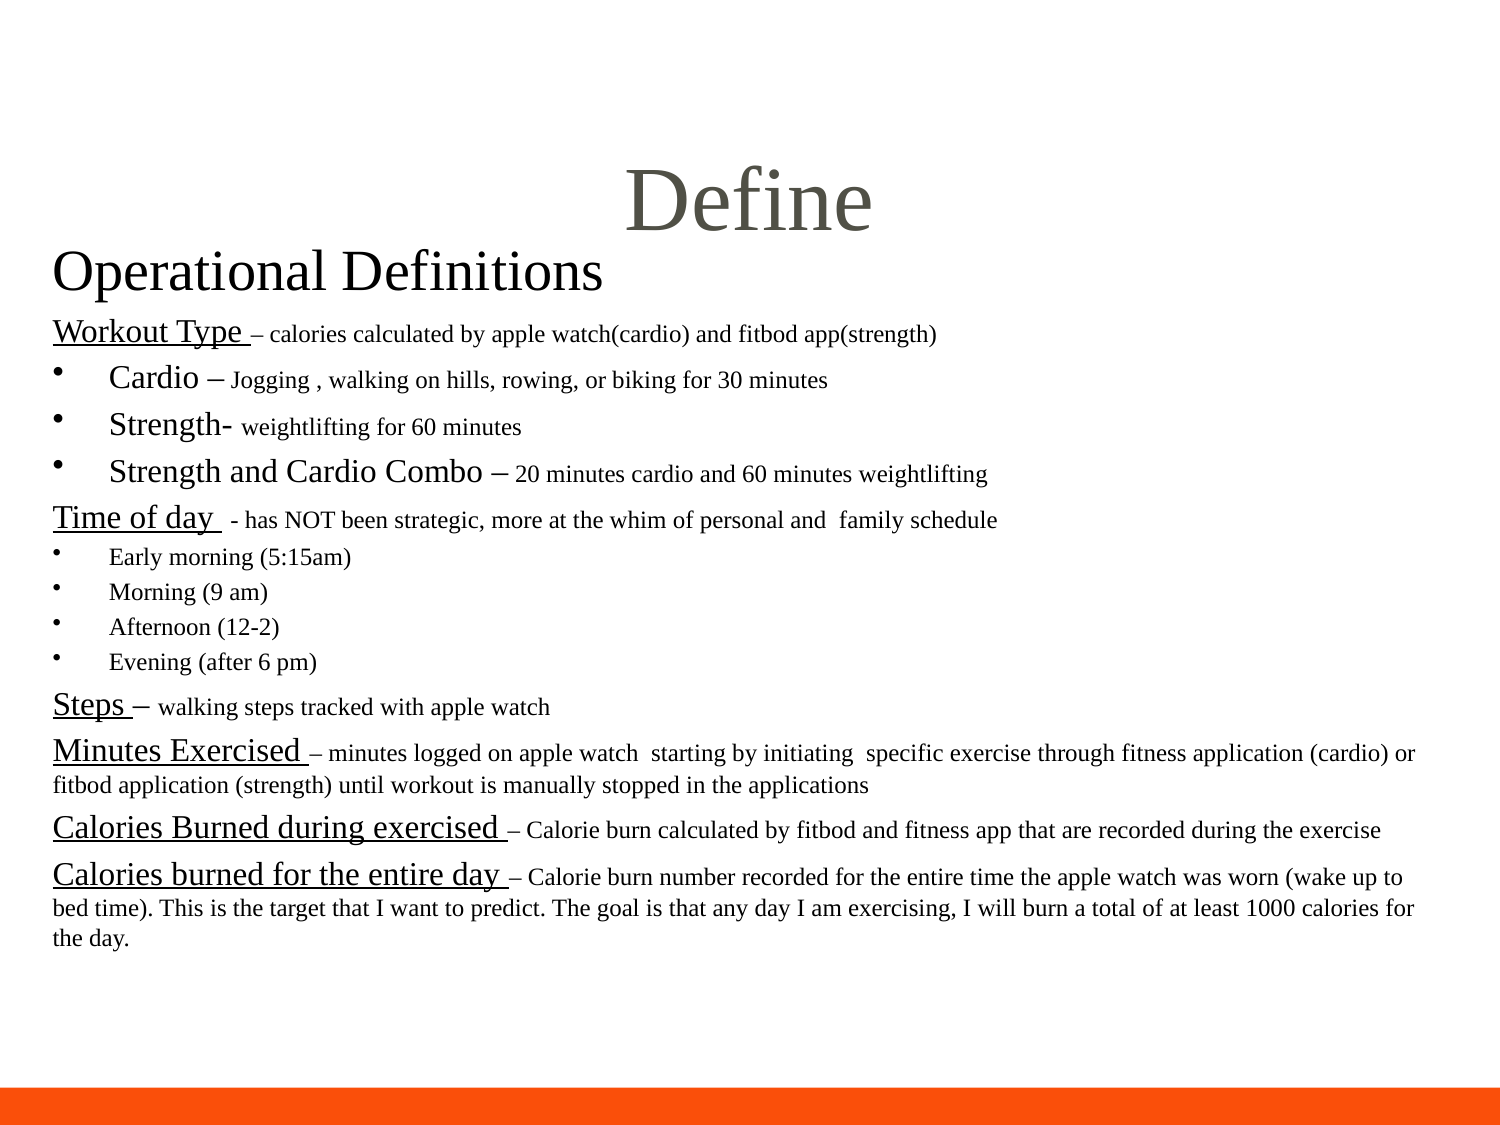

Define
Operational Definitions
Workout Type – calories calculated by apple watch(cardio) and fitbod app(strength)
Cardio – Jogging , walking on hills, rowing, or biking for 30 minutes
Strength- weightlifting for 60 minutes
Strength and Cardio Combo – 20 minutes cardio and 60 minutes weightlifting
Time of day  - has NOT been strategic, more at the whim of personal and  family schedule
Early morning (5:15am)
Morning (9 am)
Afternoon (12-2)
Evening (after 6 pm)
Steps – walking steps tracked with apple watch
Minutes Exercised – minutes logged on apple watch  starting by initiating  specific exercise through fitness application (cardio) or fitbod application (strength) until workout is manually stopped in the applications
Calories Burned during exercised – Calorie burn calculated by fitbod and fitness app that are recorded during the exercise
Calories burned for the entire day – Calorie burn number recorded for the entire time the apple watch was worn (wake up to bed time). This is the target that I want to predict. The goal is that any day I am exercising, I will burn a total of at least 1000 calories for the day.